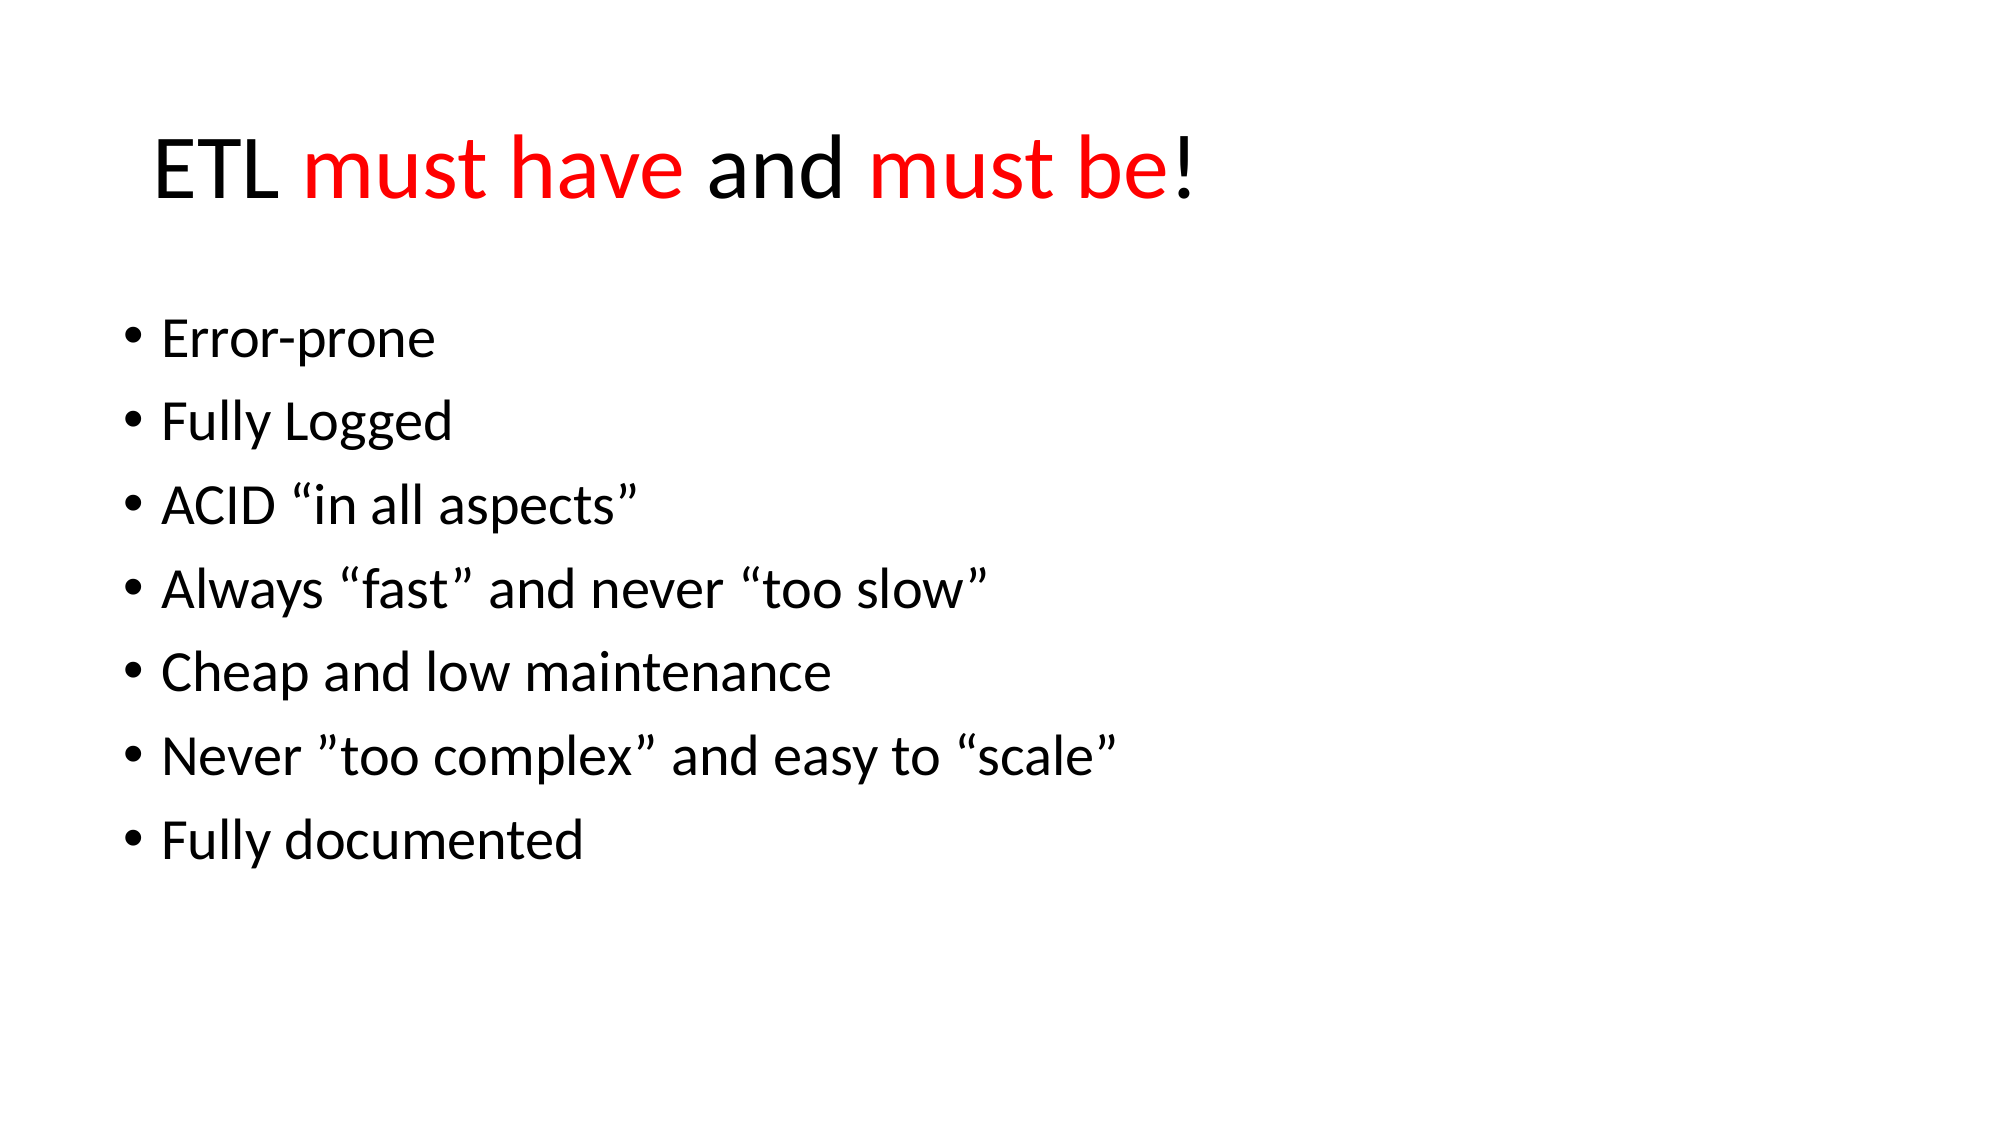

# ETL must have and must be!
Error-prone
Fully Logged
ACID “in all aspects”
Always “fast” and never “too slow”
Cheap and low maintenance
Never ”too complex” and easy to “scale”
Fully documented